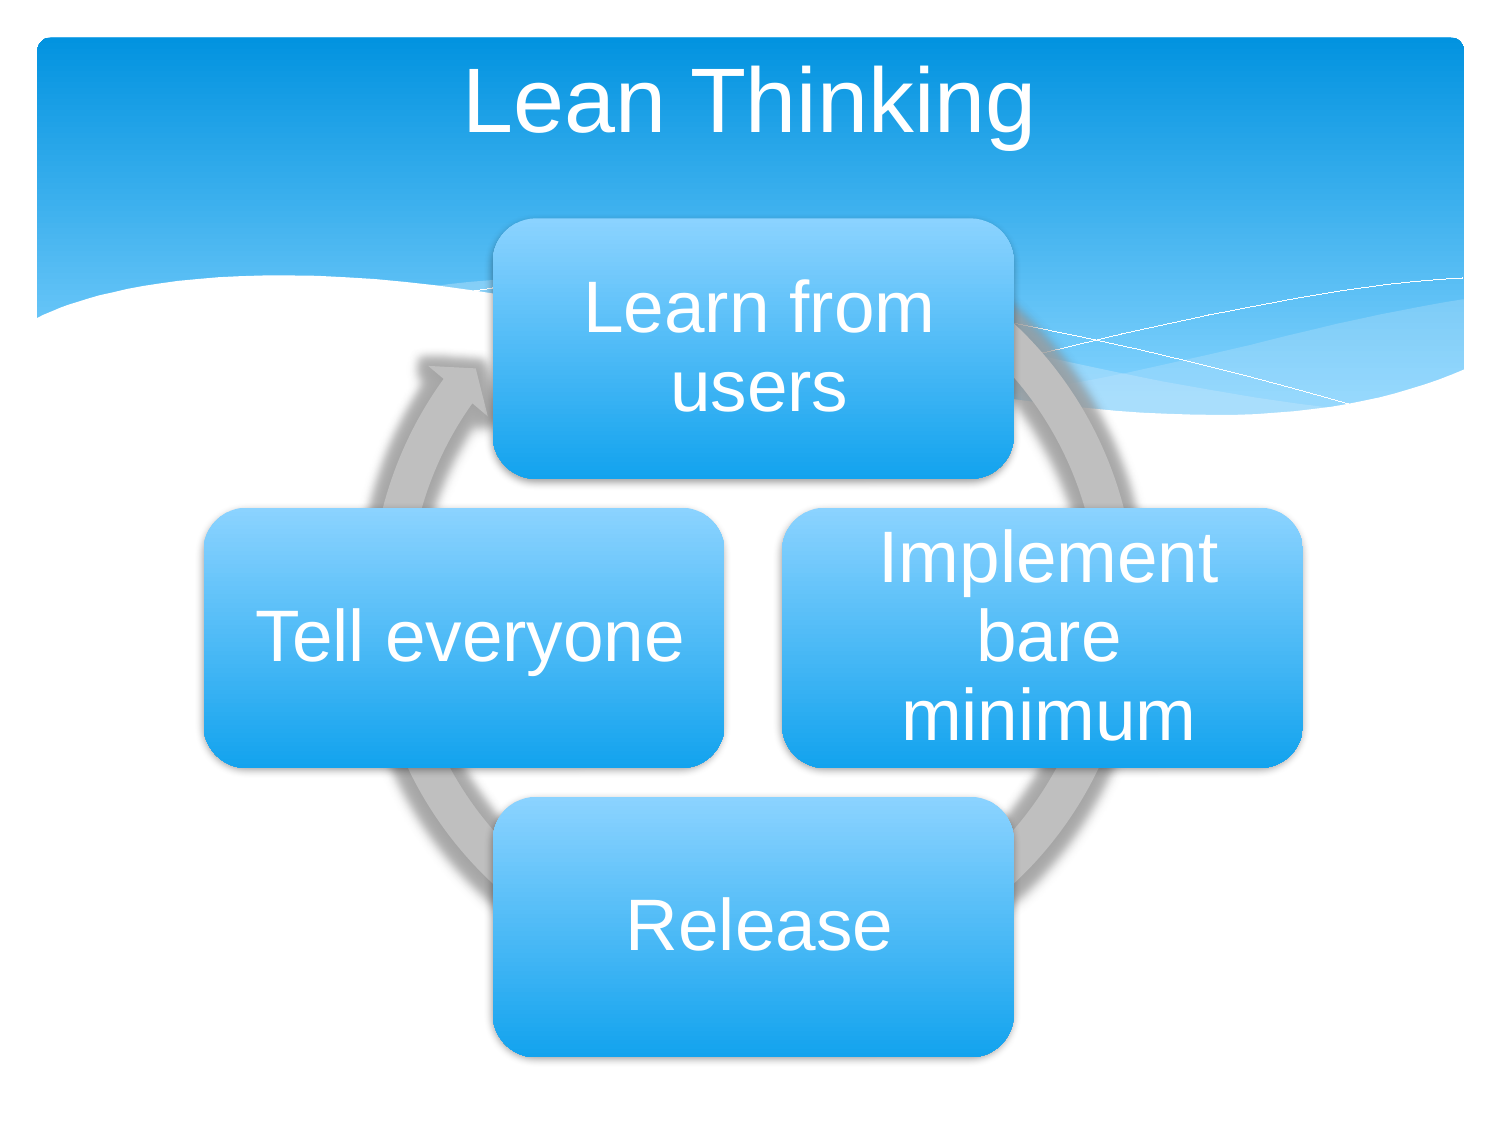

# Lean Thinking
Learn from users
Implement bare minimum
Release
Tell everyone